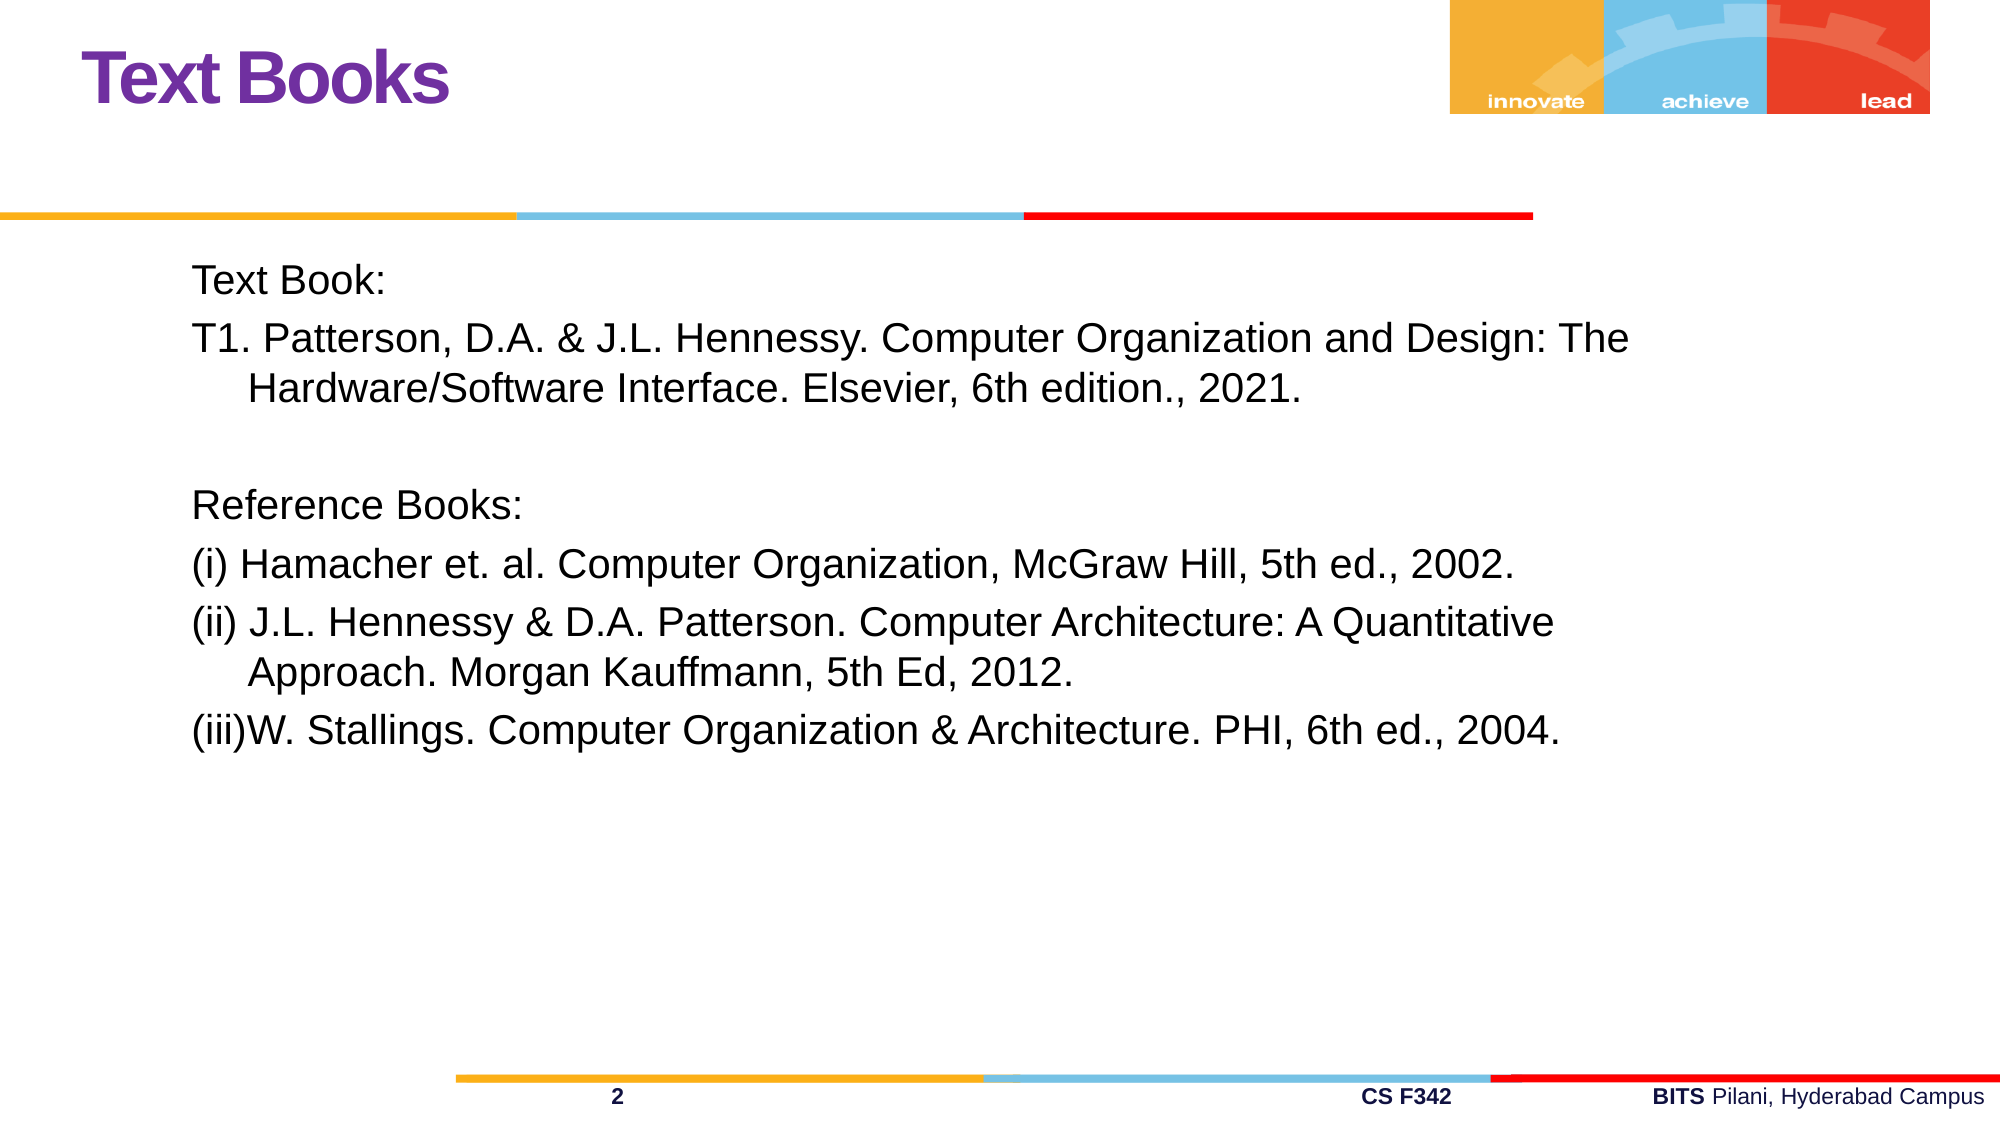

Text Books

Text Book:
T1. Patterson, D.A. & J.L. Hennessy. Computer Organization and Design: The Hardware/Software Interface. Elsevier, 6th edition., 2021.

Reference Books:
(i) Hamacher et. al. Computer Organization, McGraw Hill, 5th ed., 2002.
(ii) J.L. Hennessy & D.A. Patterson. Computer Architecture: A Quantitative Approach. Morgan Kauffmann, 5th Ed, 2012.
(iii)W. Stallings. Computer Organization & Architecture. PHI, 6th ed., 2004.